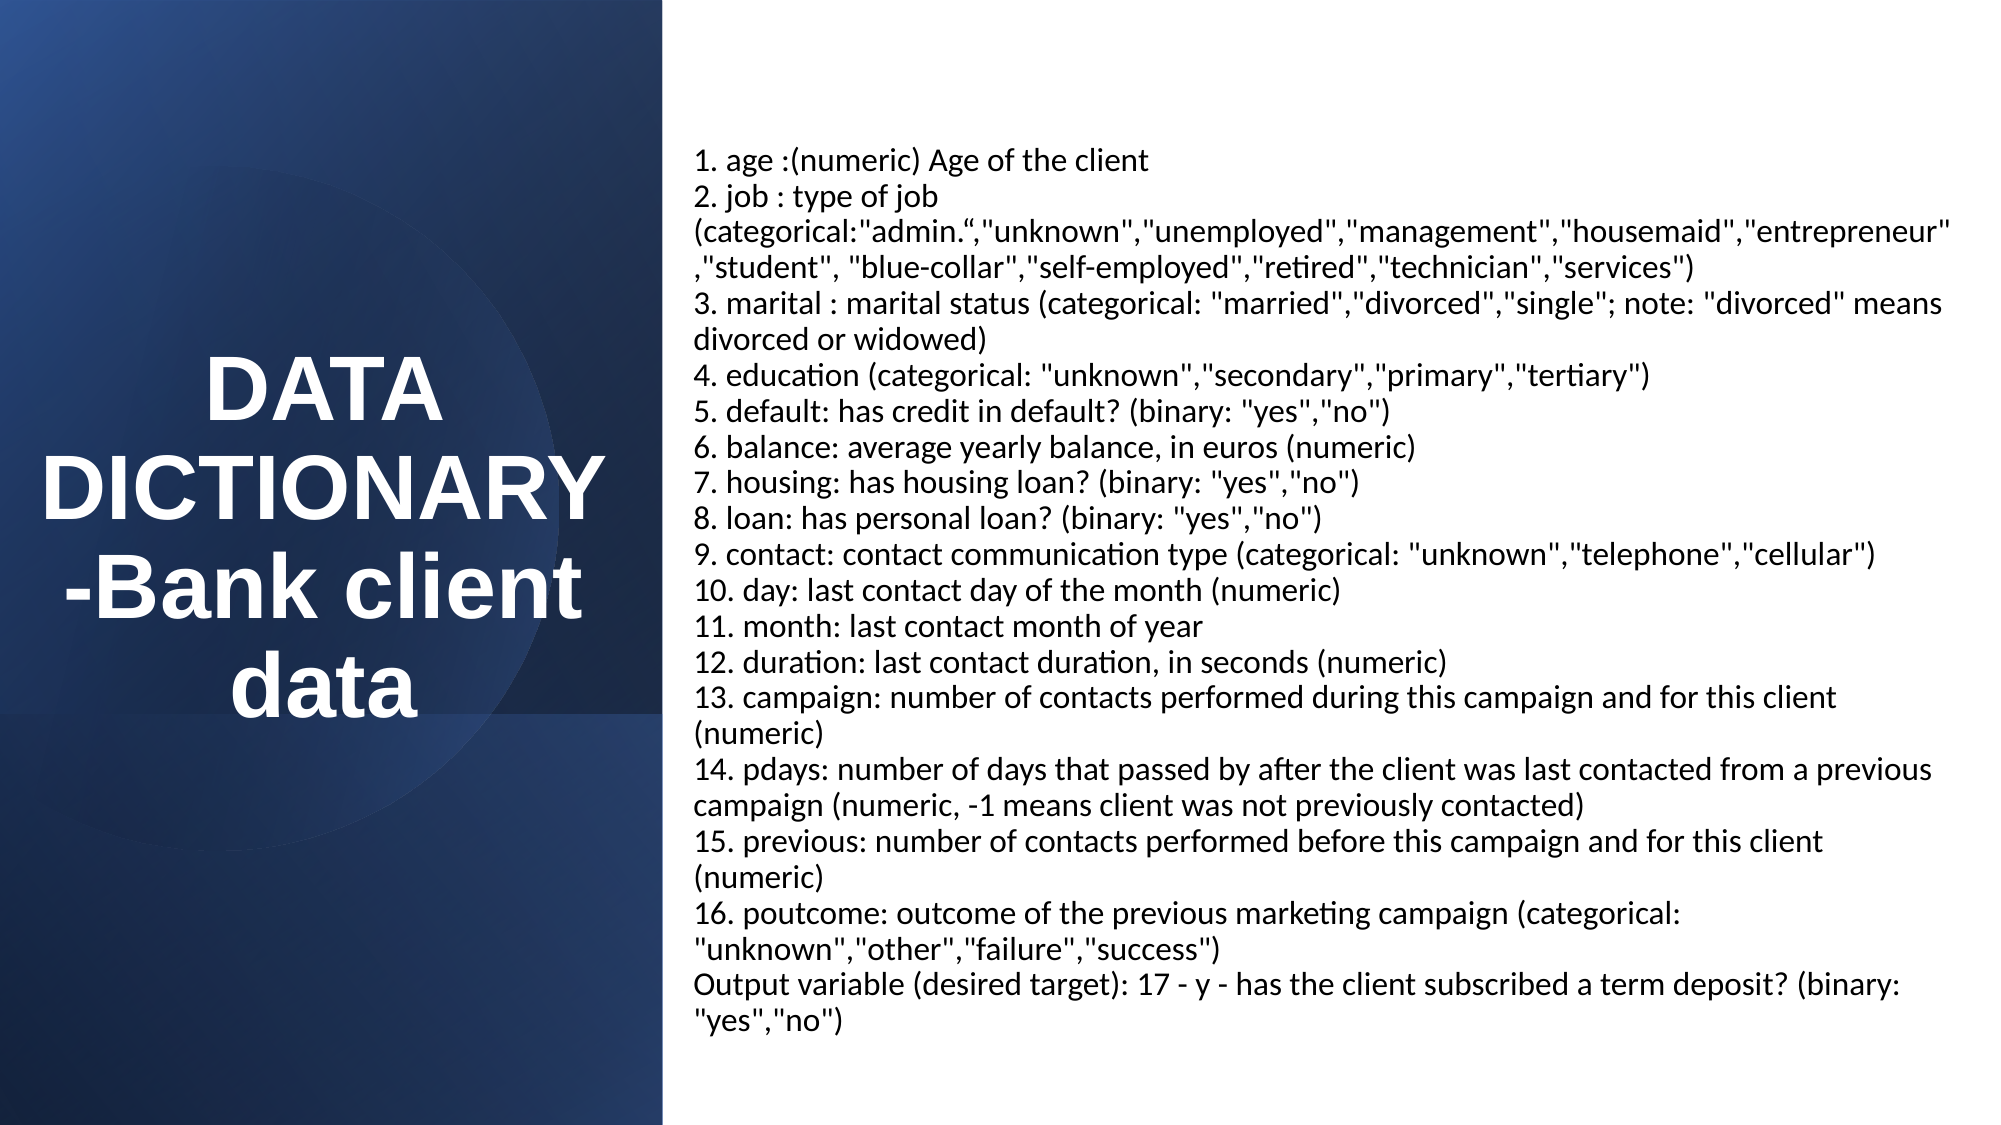

# DATA DICTIONARY -Bank client data

1. age :(numeric) Age of the client
2. job : type of job (categorical:"admin.“,"unknown","unemployed","management","housemaid","entrepreneur","student", "blue-collar","self-employed","retired","technician","services")
3. marital : marital status (categorical: "married","divorced","single"; note: "divorced" means divorced or widowed)
4. education (categorical: "unknown","secondary","primary","tertiary")
5. default: has credit in default? (binary: "yes","no")
6. balance: average yearly balance, in euros (numeric)
7. housing: has housing loan? (binary: "yes","no")
8. loan: has personal loan? (binary: "yes","no")
9. contact: contact communication type (categorical: "unknown","telephone","cellular")
10. day: last contact day of the month (numeric)
11. month: last contact month of year
12. duration: last contact duration, in seconds (numeric)
13. campaign: number of contacts performed during this campaign and for this client (numeric)
14. pdays: number of days that passed by after the client was last contacted from a previous campaign (numeric, -1 means client was not previously contacted)
15. previous: number of contacts performed before this campaign and for this client (numeric)
16. poutcome: outcome of the previous marketing campaign (categorical: "unknown","other","failure","success")
Output variable (desired target): 17 - y - has the client subscribed a term deposit? (binary: "yes","no")